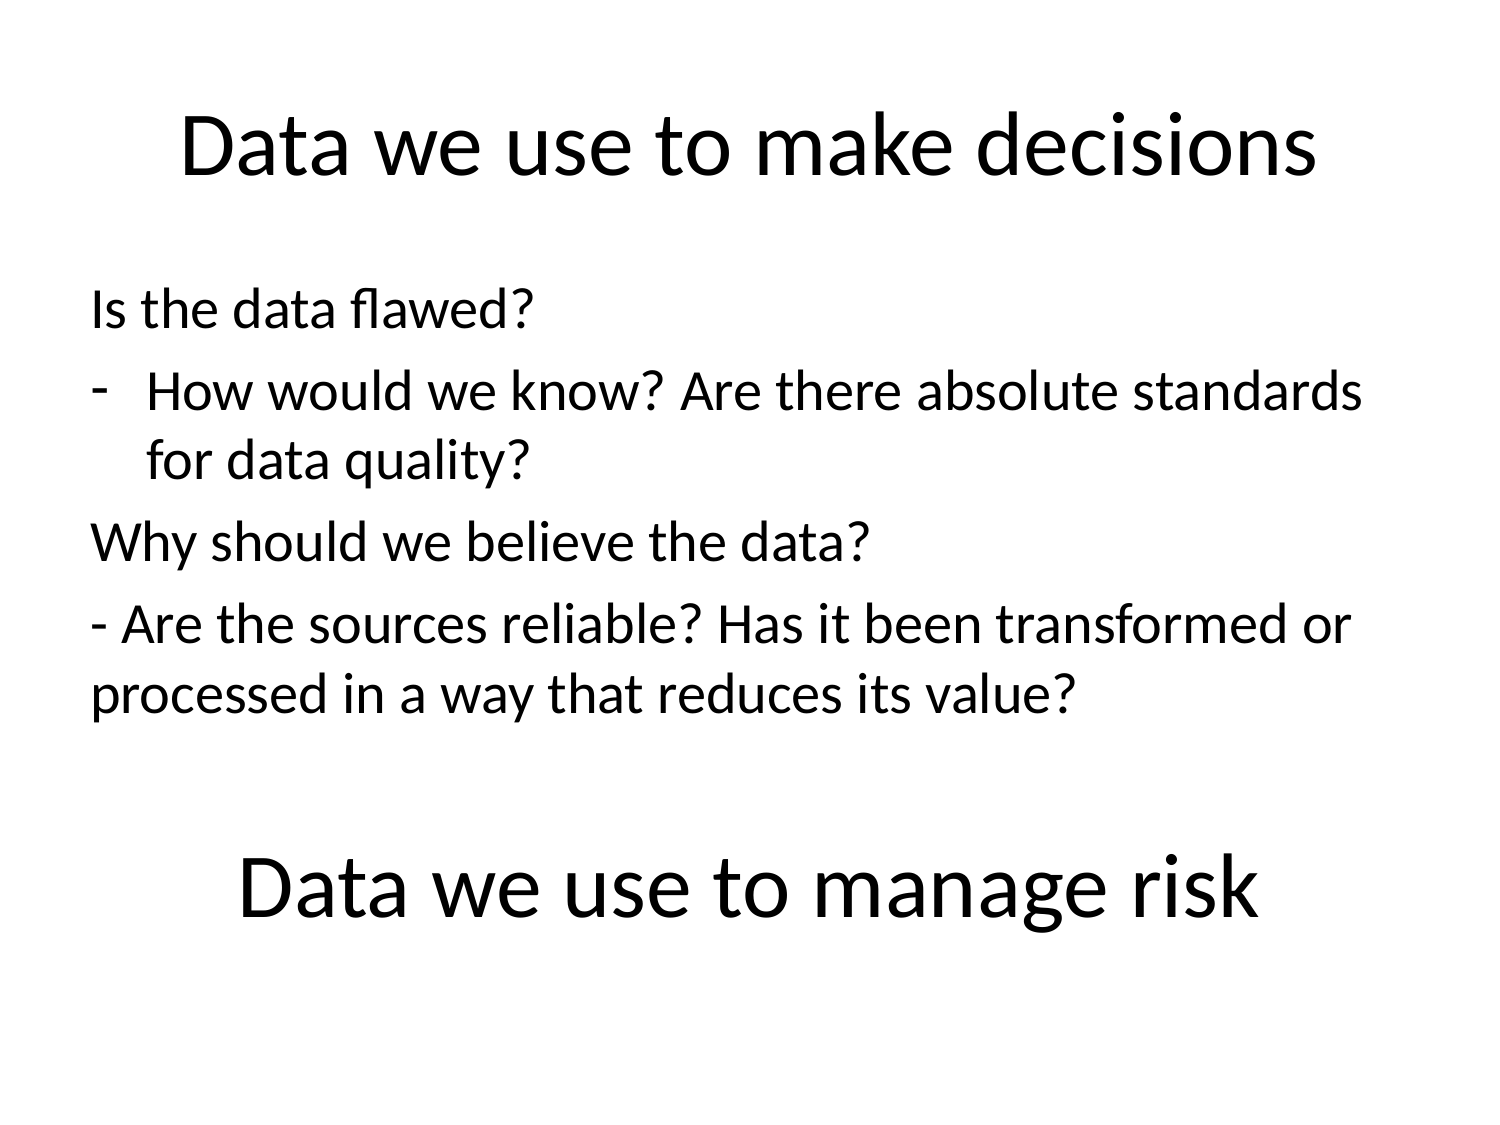

# Data we use to make decisions
Is the data flawed?
How would we know? Are there absolute standards for data quality?
Why should we believe the data?
- Are the sources reliable? Has it been transformed or processed in a way that reduces its value?

Data we use to manage risk